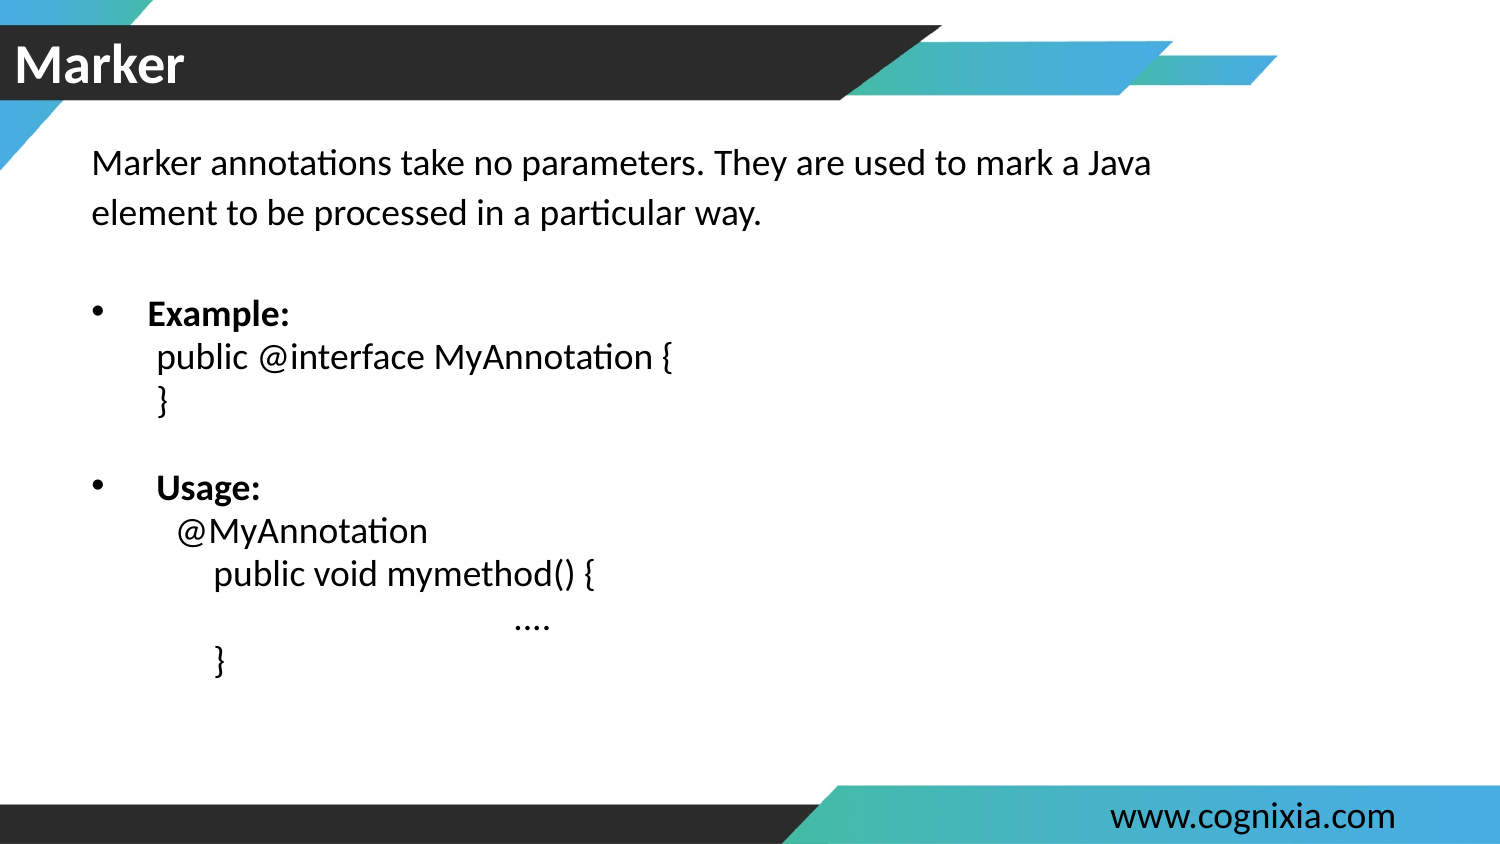

# Marker
Marker annotations take no parameters. They are used to mark a Java element to be processed in a particular way.

Example:
	 public @interface MyAnnotation {
	 }

 Usage:
 @MyAnnotation
	public void mymethod() {
			....
	}